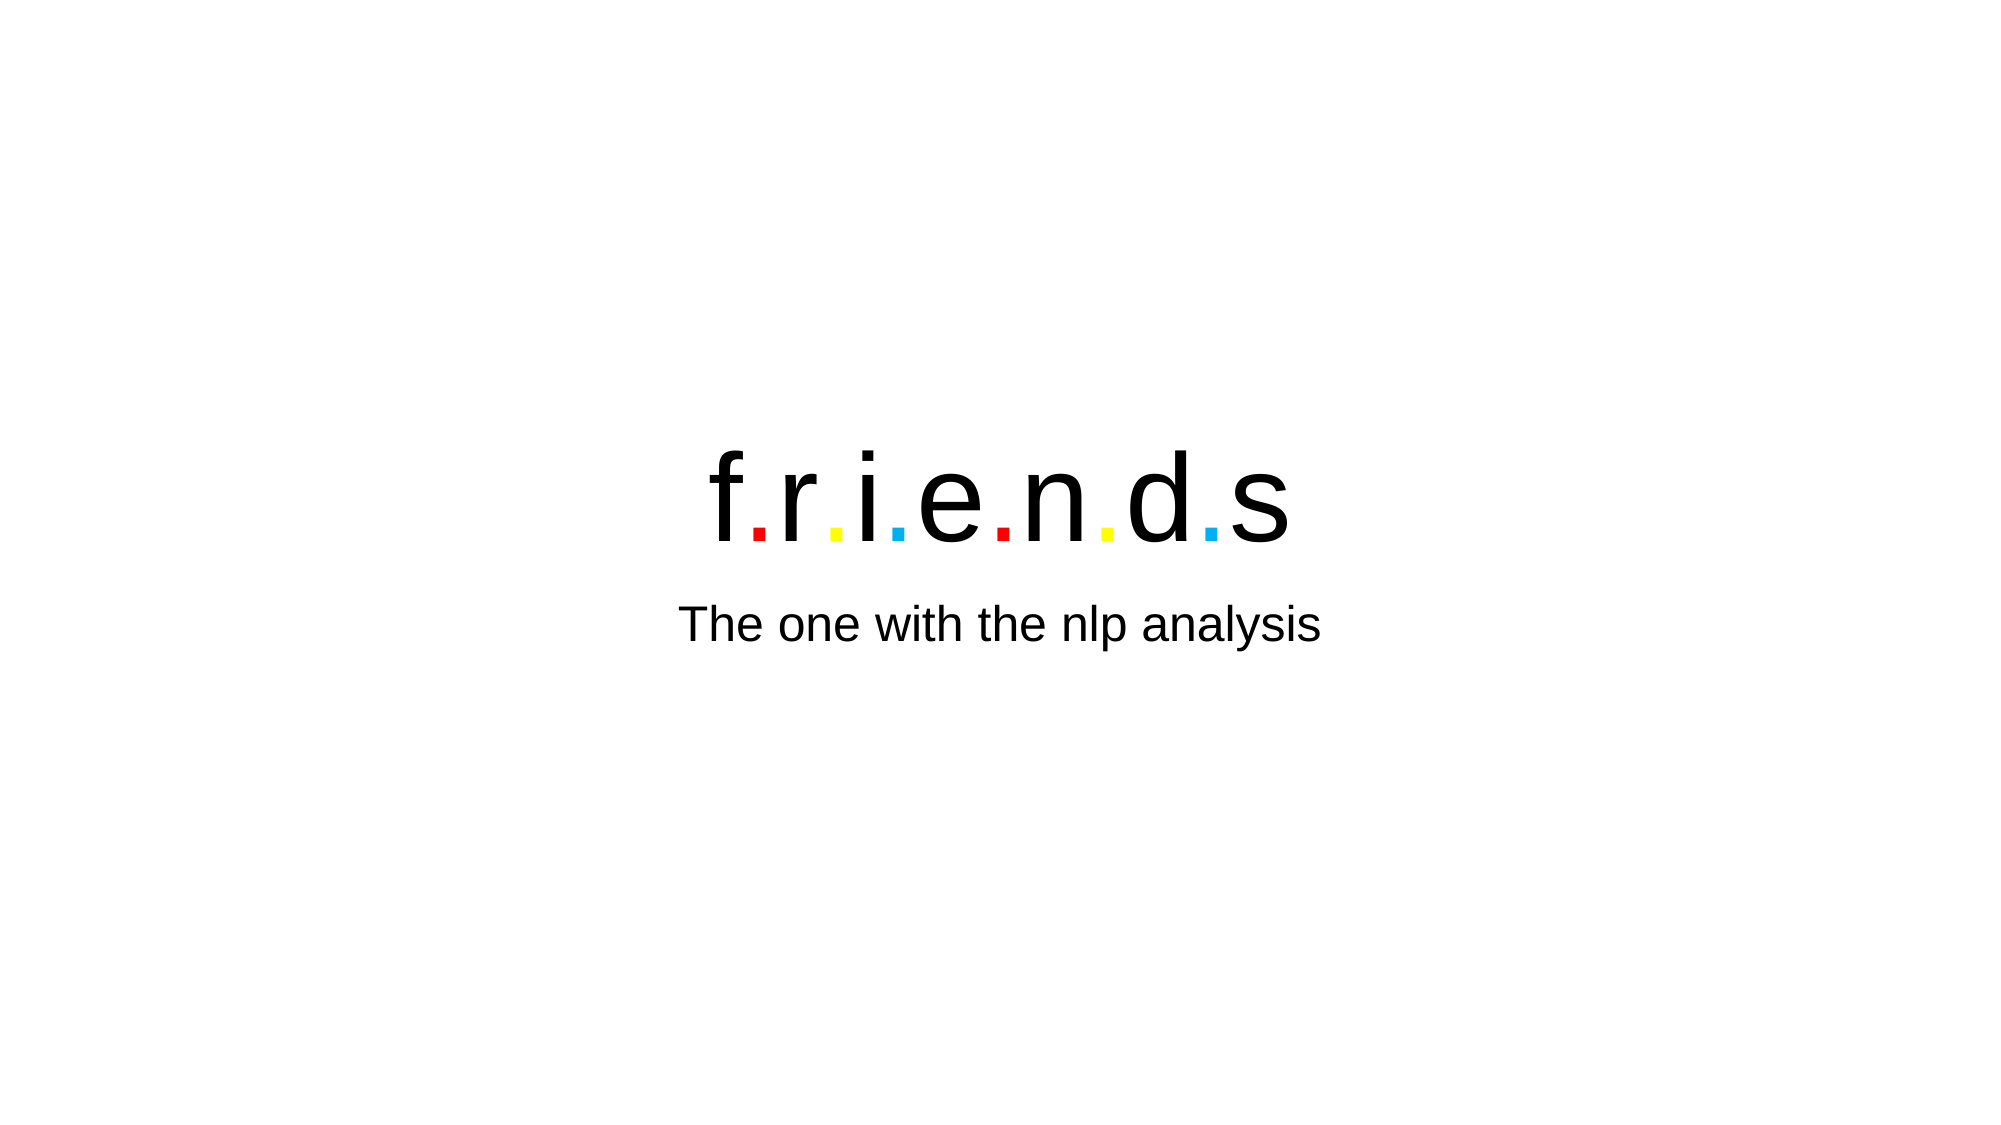

# f.r.i.e.n.d.s
The one with the nlp analysis